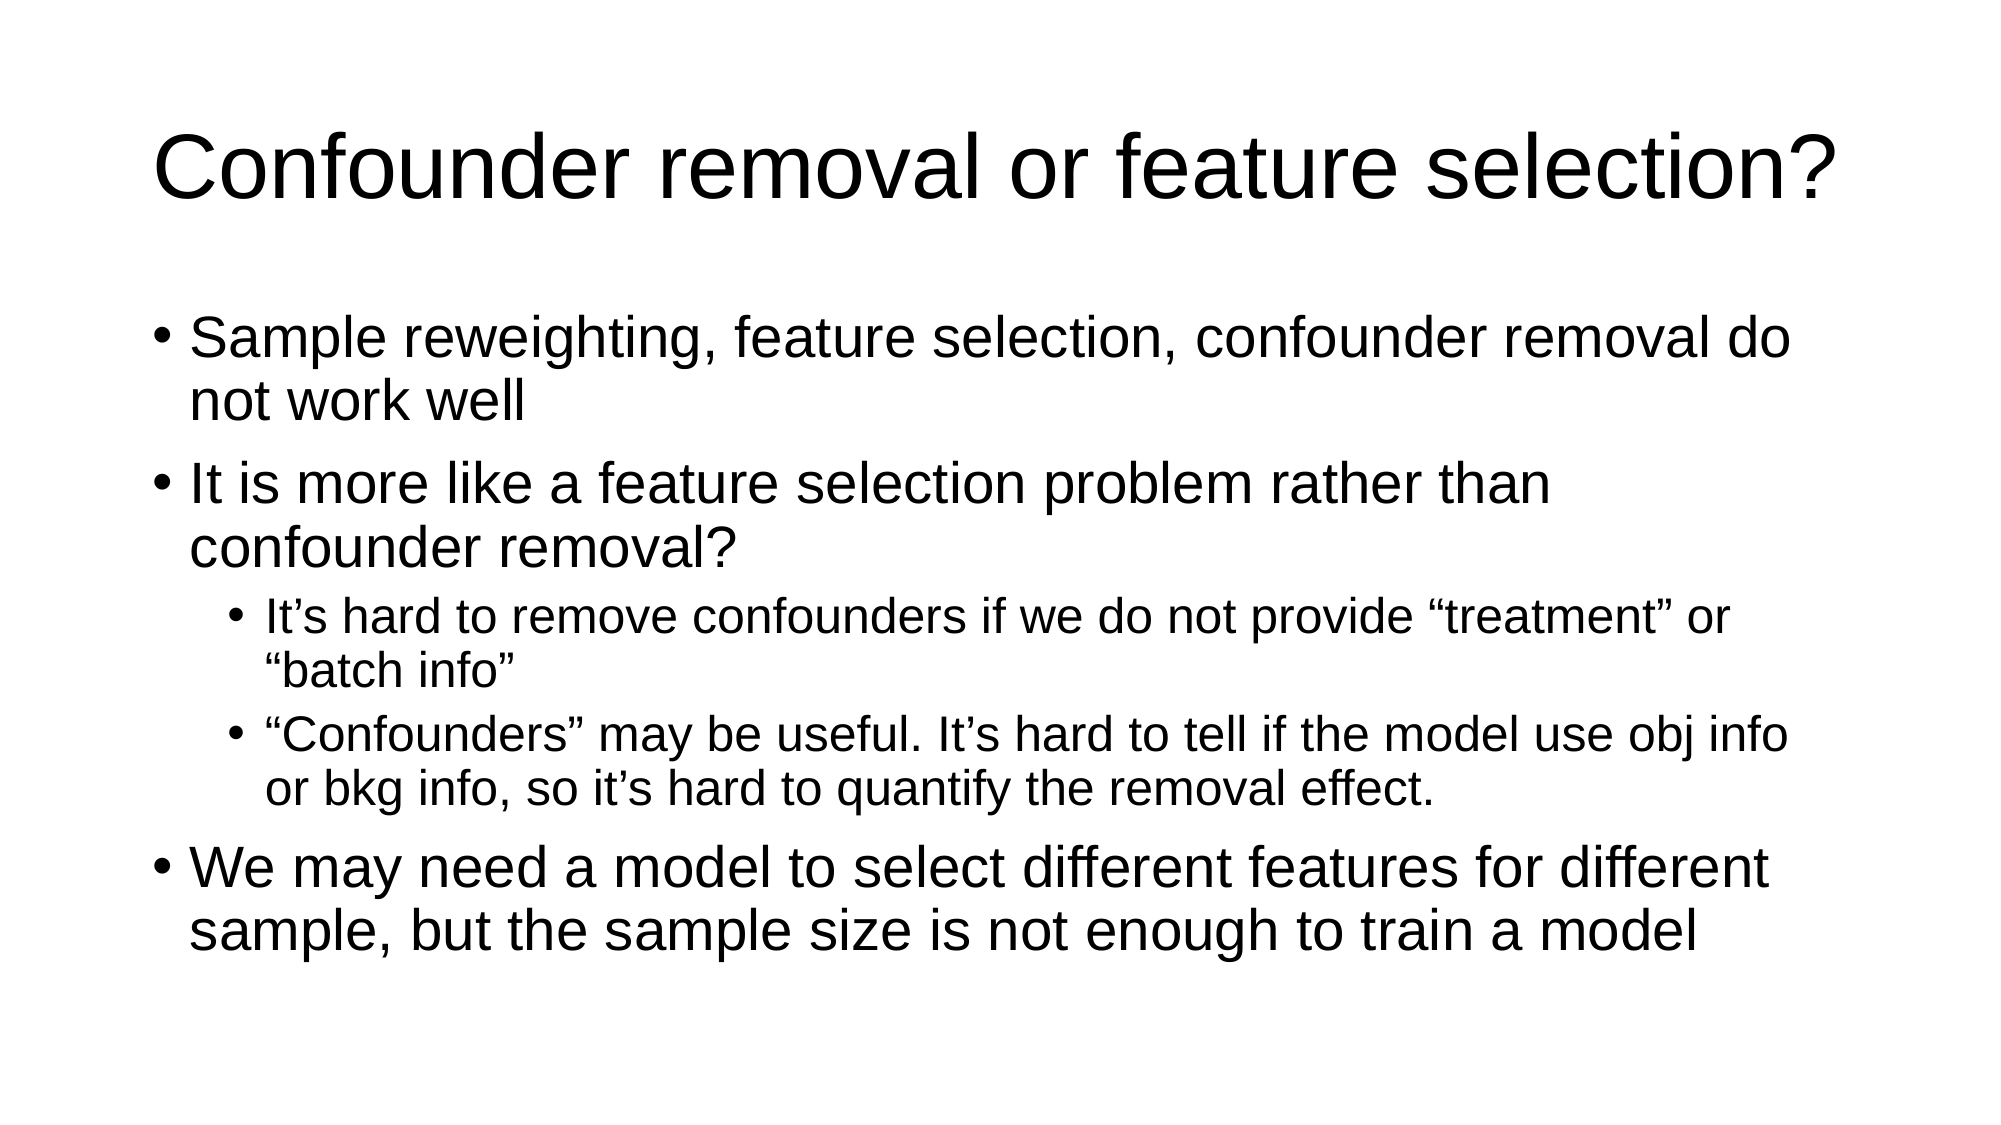

# Confounder removal or feature selection?
Sample reweighting, feature selection, confounder removal do not work well
It is more like a feature selection problem rather than confounder removal?
It’s hard to remove confounders if we do not provide “treatment” or “batch info”
“Confounders” may be useful. It’s hard to tell if the model use obj info or bkg info, so it’s hard to quantify the removal effect.
We may need a model to select different features for different sample, but the sample size is not enough to train a model